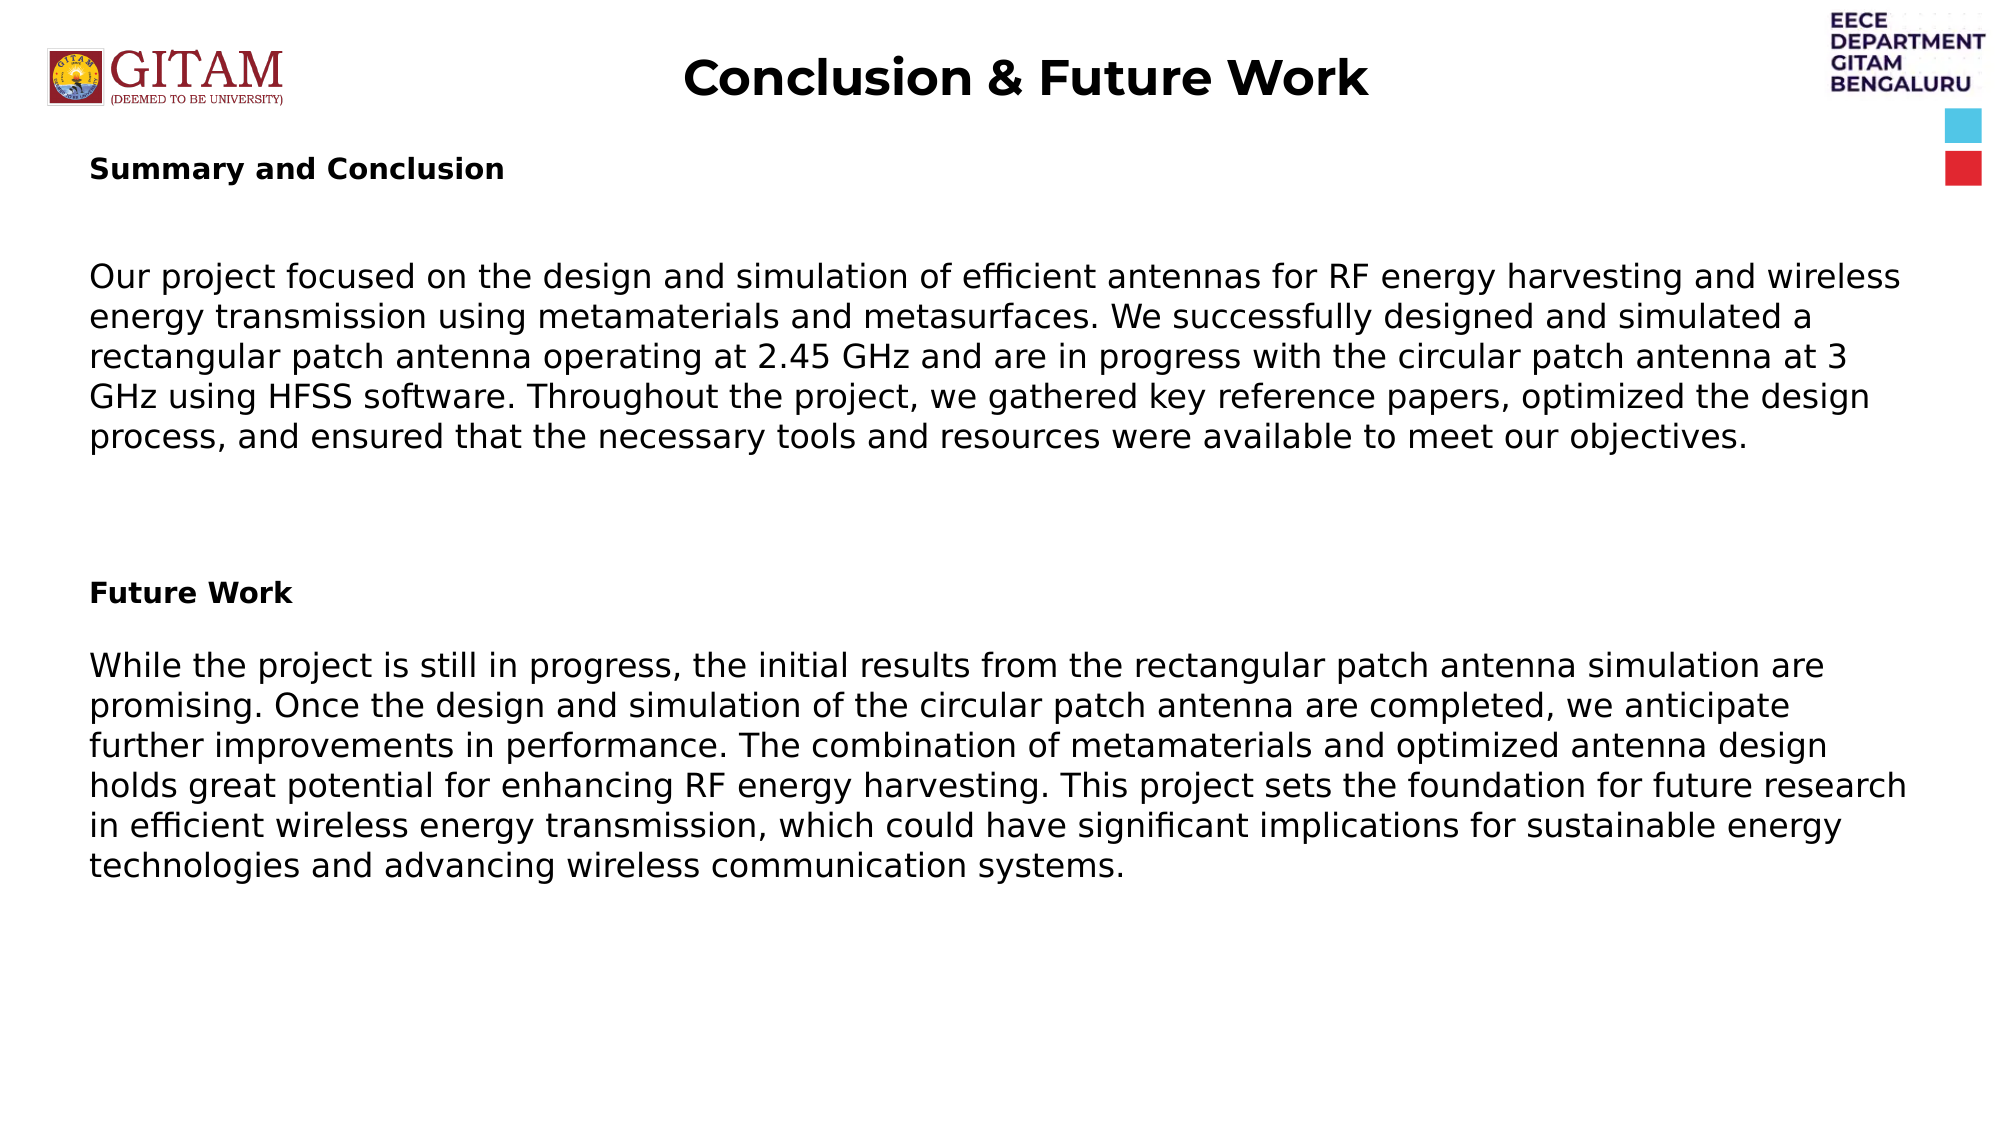

Conclusion & Future Work
Summary and Conclusion

Our project focused on the design and simulation of efficient antennas for RF energy harvesting and wireless energy transmission using metamaterials and metasurfaces. We successfully designed and simulated a rectangular patch antenna operating at 2.45 GHz and are in progress with the circular patch antenna at 3 GHz using HFSS software. Throughout the project, we gathered key reference papers, optimized the design process, and ensured that the necessary tools and resources were available to meet our objectives.

Future Work

While the project is still in progress, the initial results from the rectangular patch antenna simulation are promising. Once the design and simulation of the circular patch antenna are completed, we anticipate further improvements in performance. The combination of metamaterials and optimized antenna design holds great potential for enhancing RF energy harvesting. This project sets the foundation for future research in efficient wireless energy transmission, which could have significant implications for sustainable energy technologies and advancing wireless communication systems.
20